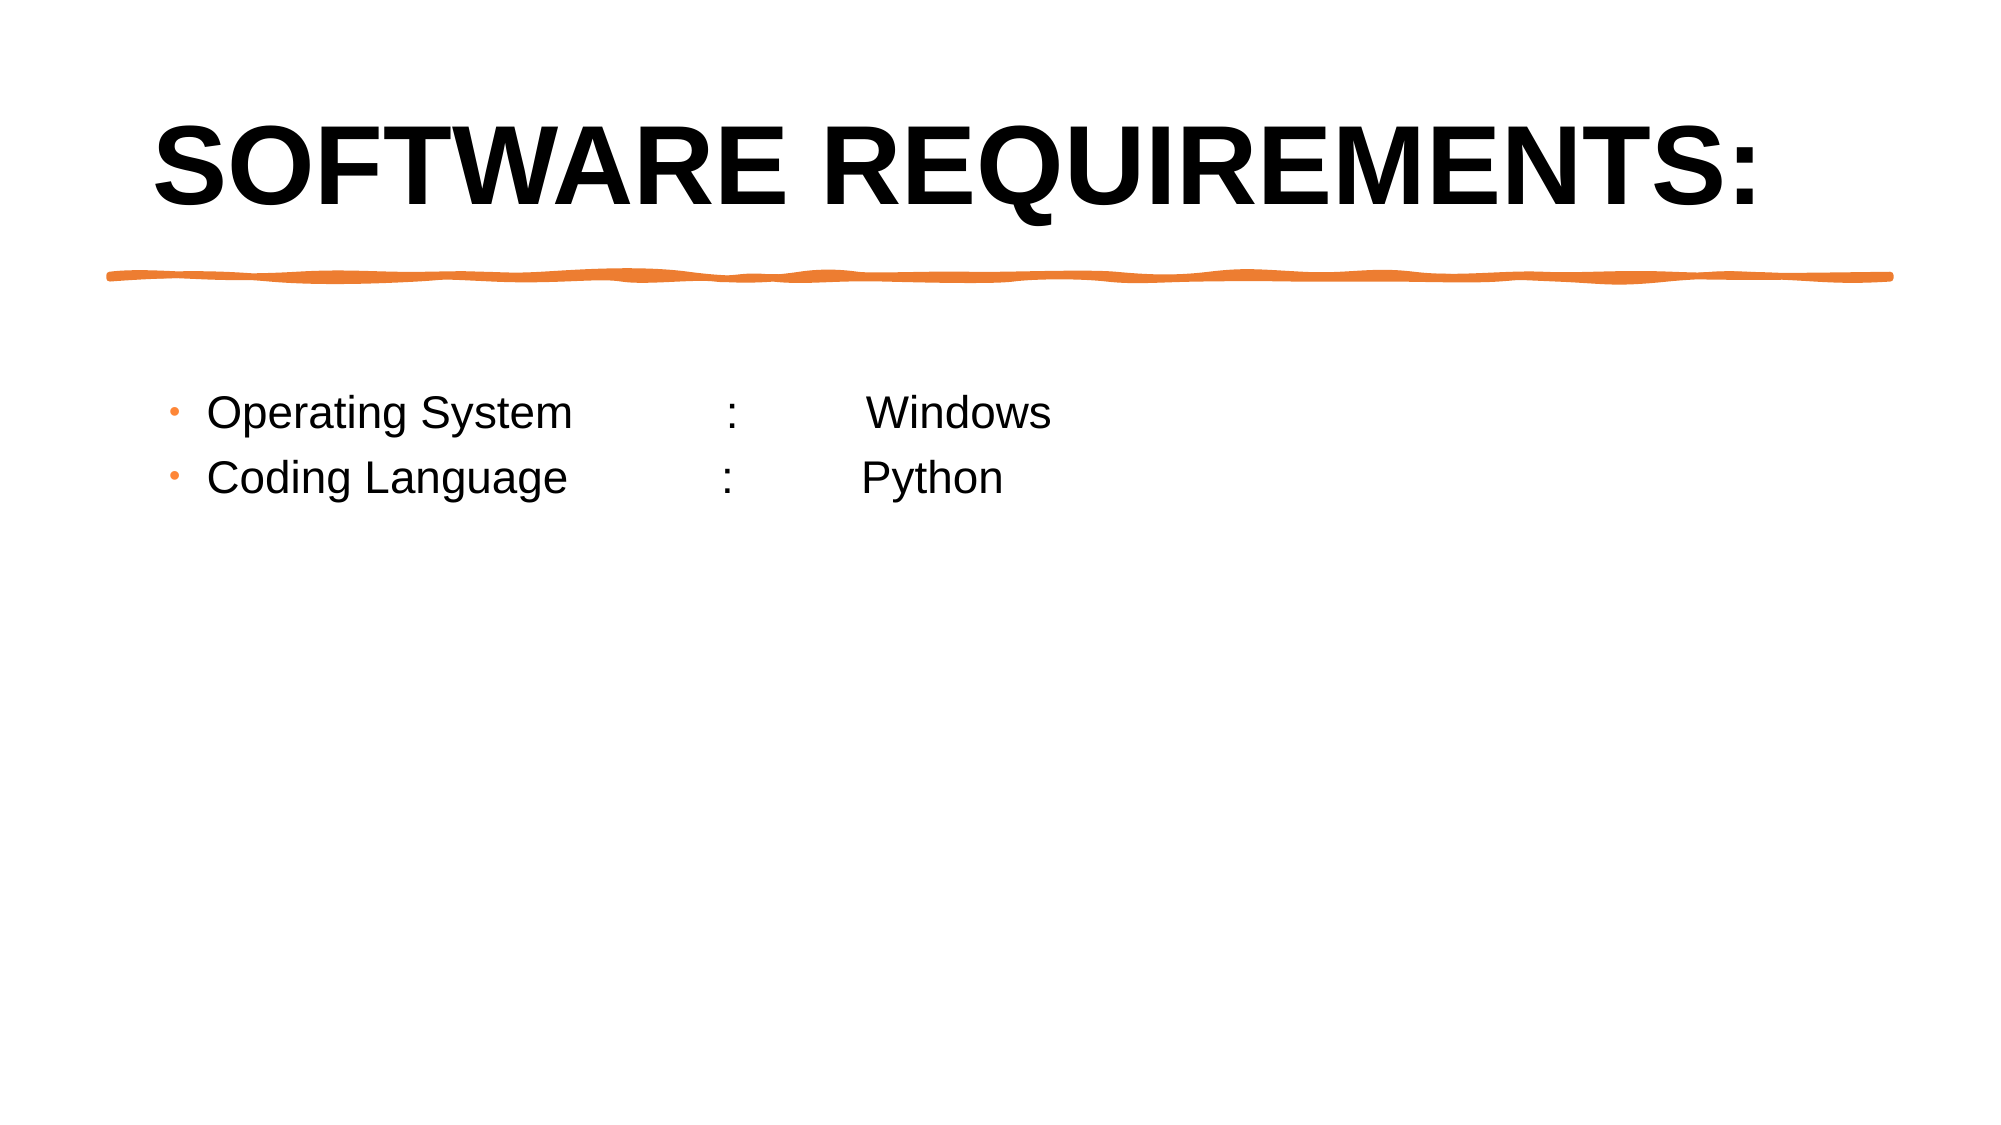

SOFTWARE REQUIREMENTS:

Operating System            :          Windows
Coding Language            :          Python